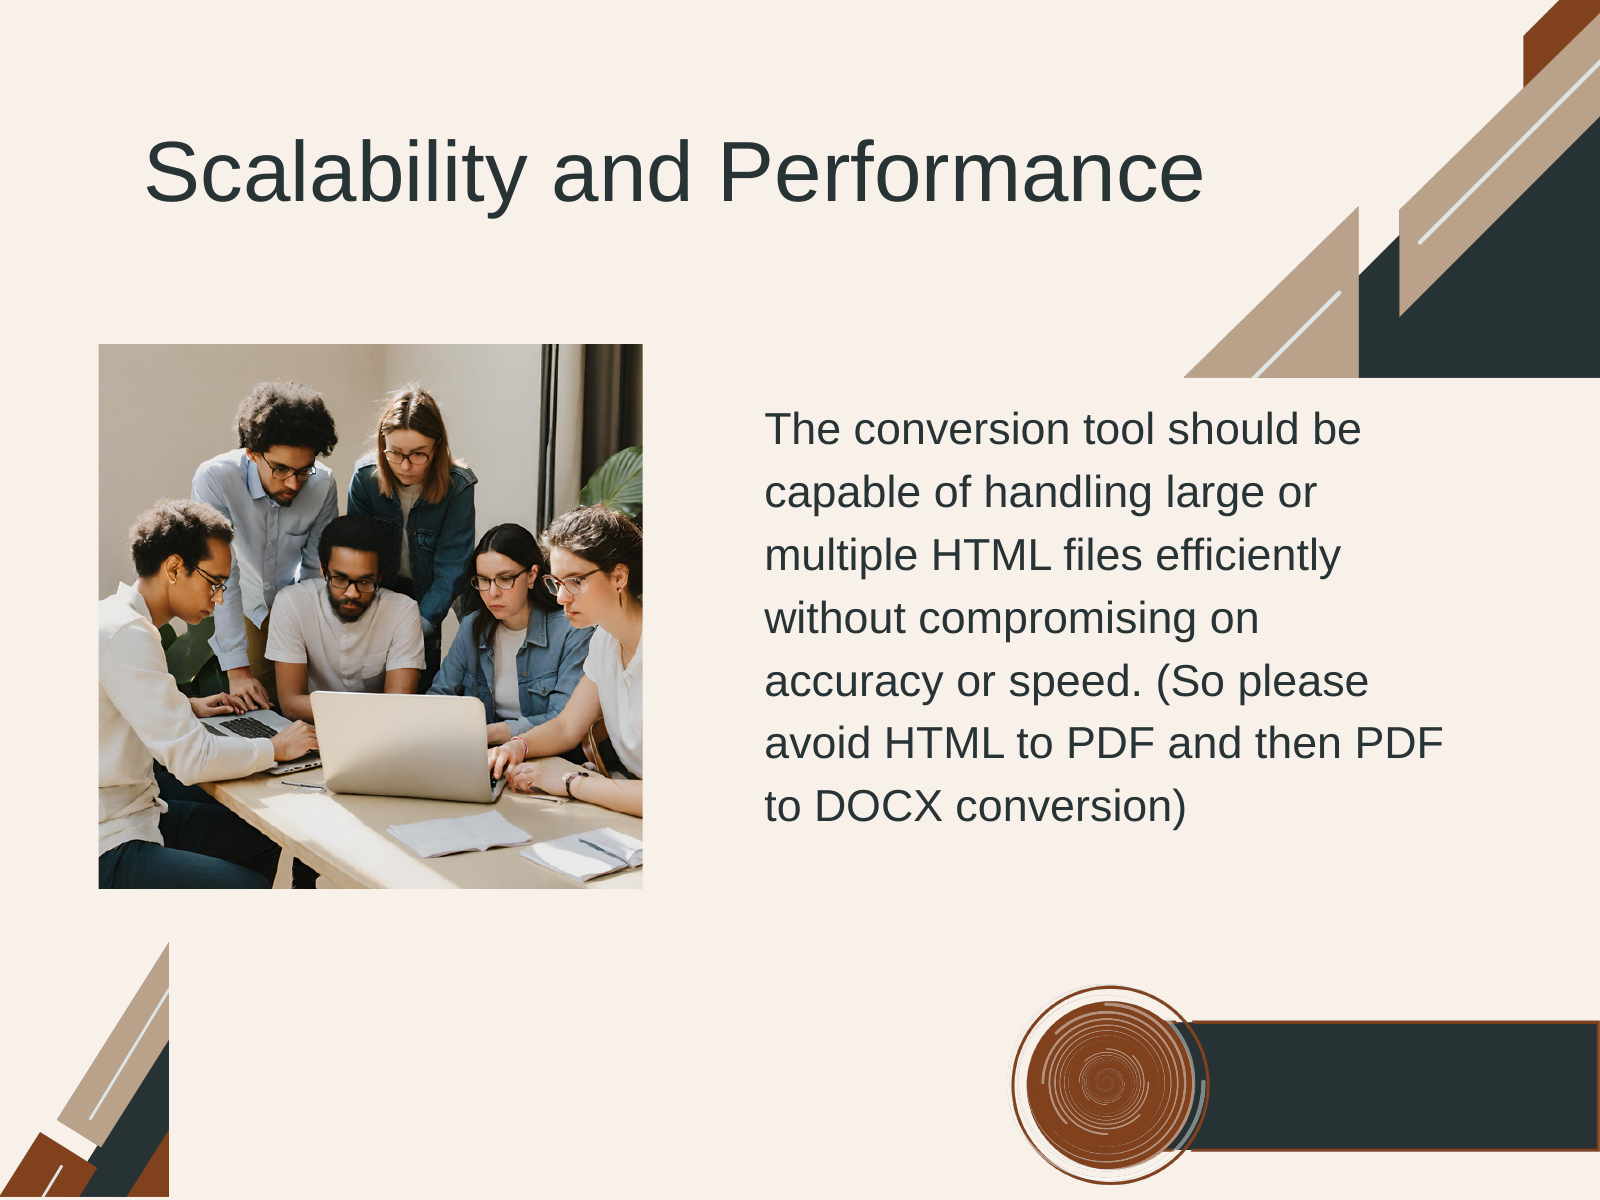

Scalability and Performance

The conversion tool should be capable of handling large or multiple HTML files efficiently without compromising on accuracy or speed. (So please avoid HTML to PDF and then PDF to DOCX conversion)